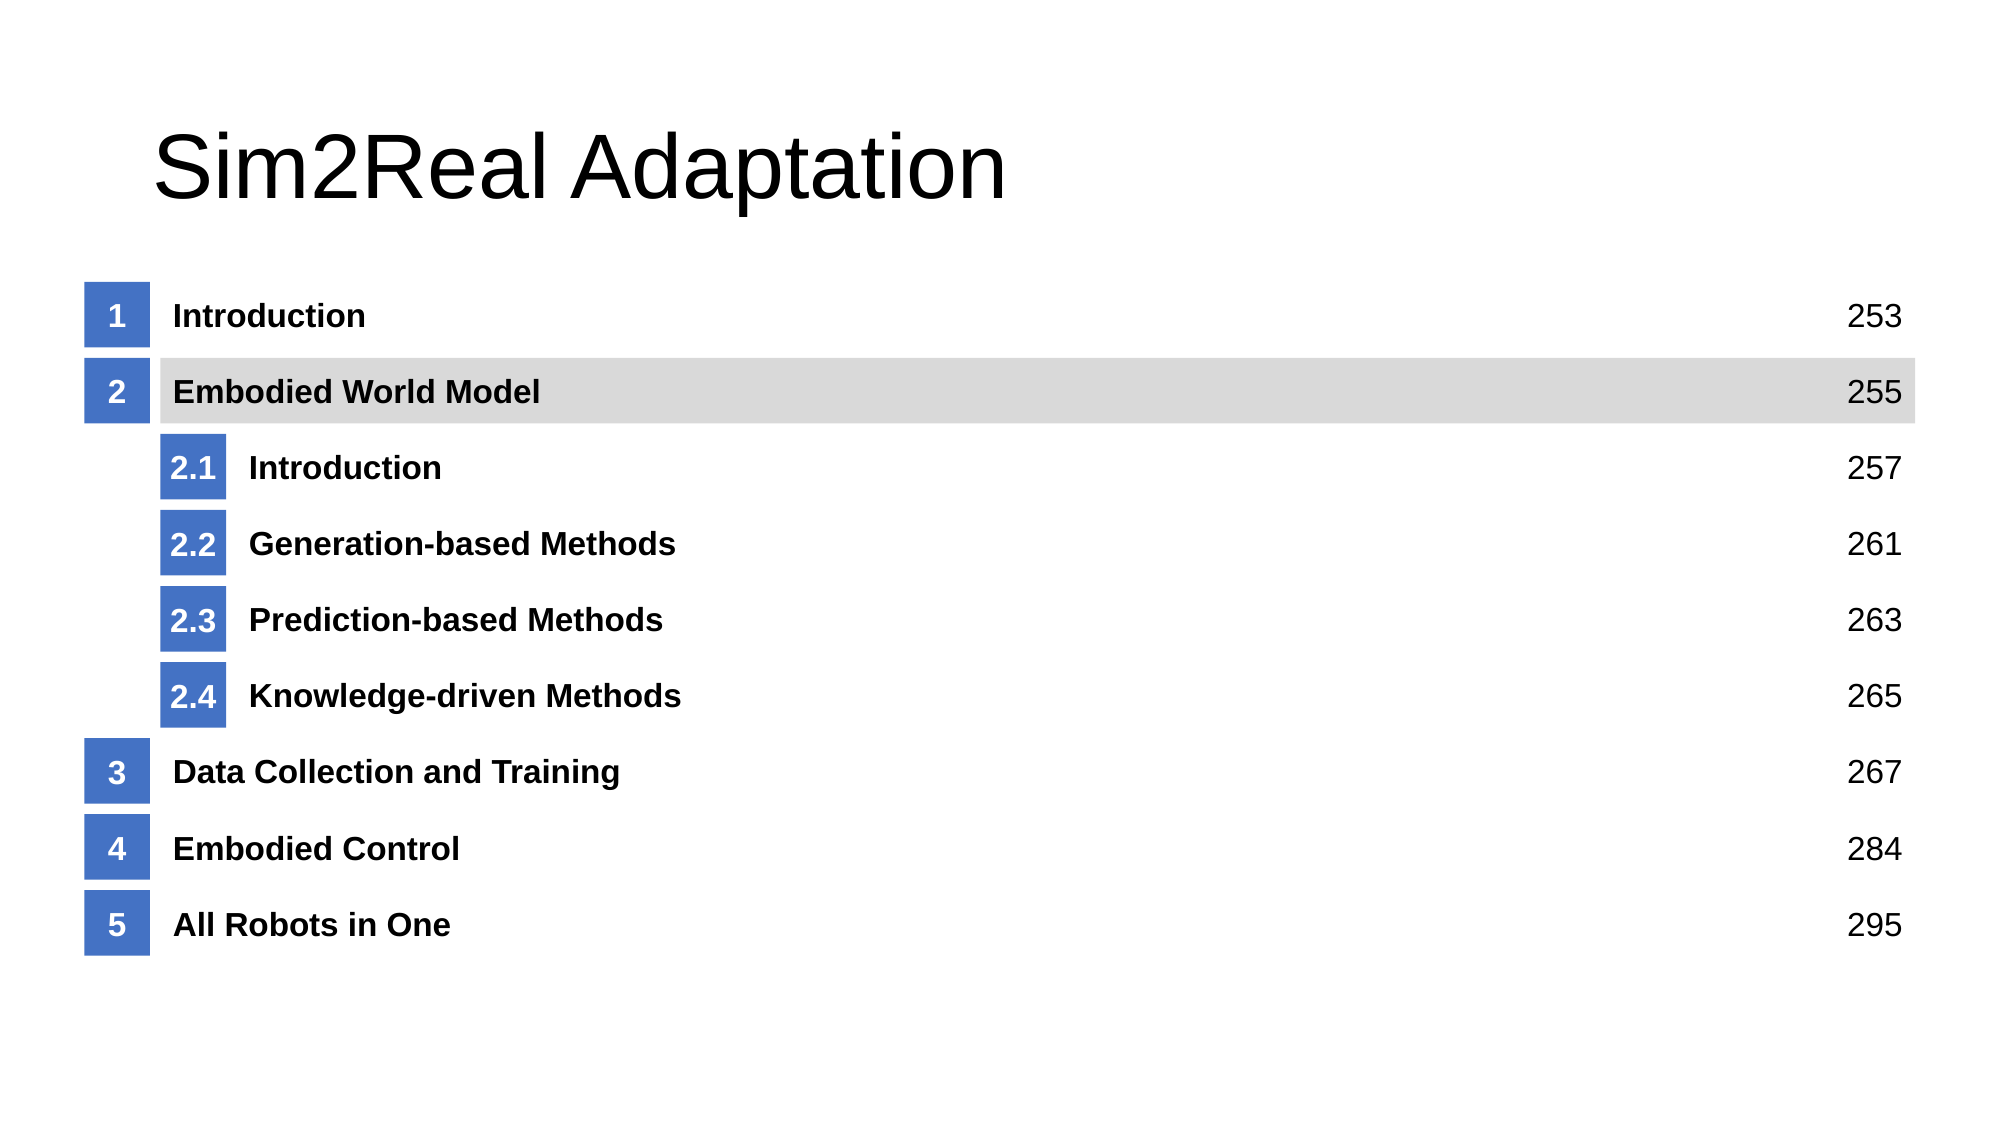

# Sim2Real Adaptation
1
Introduction
253
2

Embodied World Model
255
2.1
Introduction
257
2.2
Generation-based Methods
261
2.3
Prediction-based Methods
263
2.4
Knowledge-driven Methods
265
3
Data Collection and Training
267
4
Embodied Control
284
5
All Robots in One
295